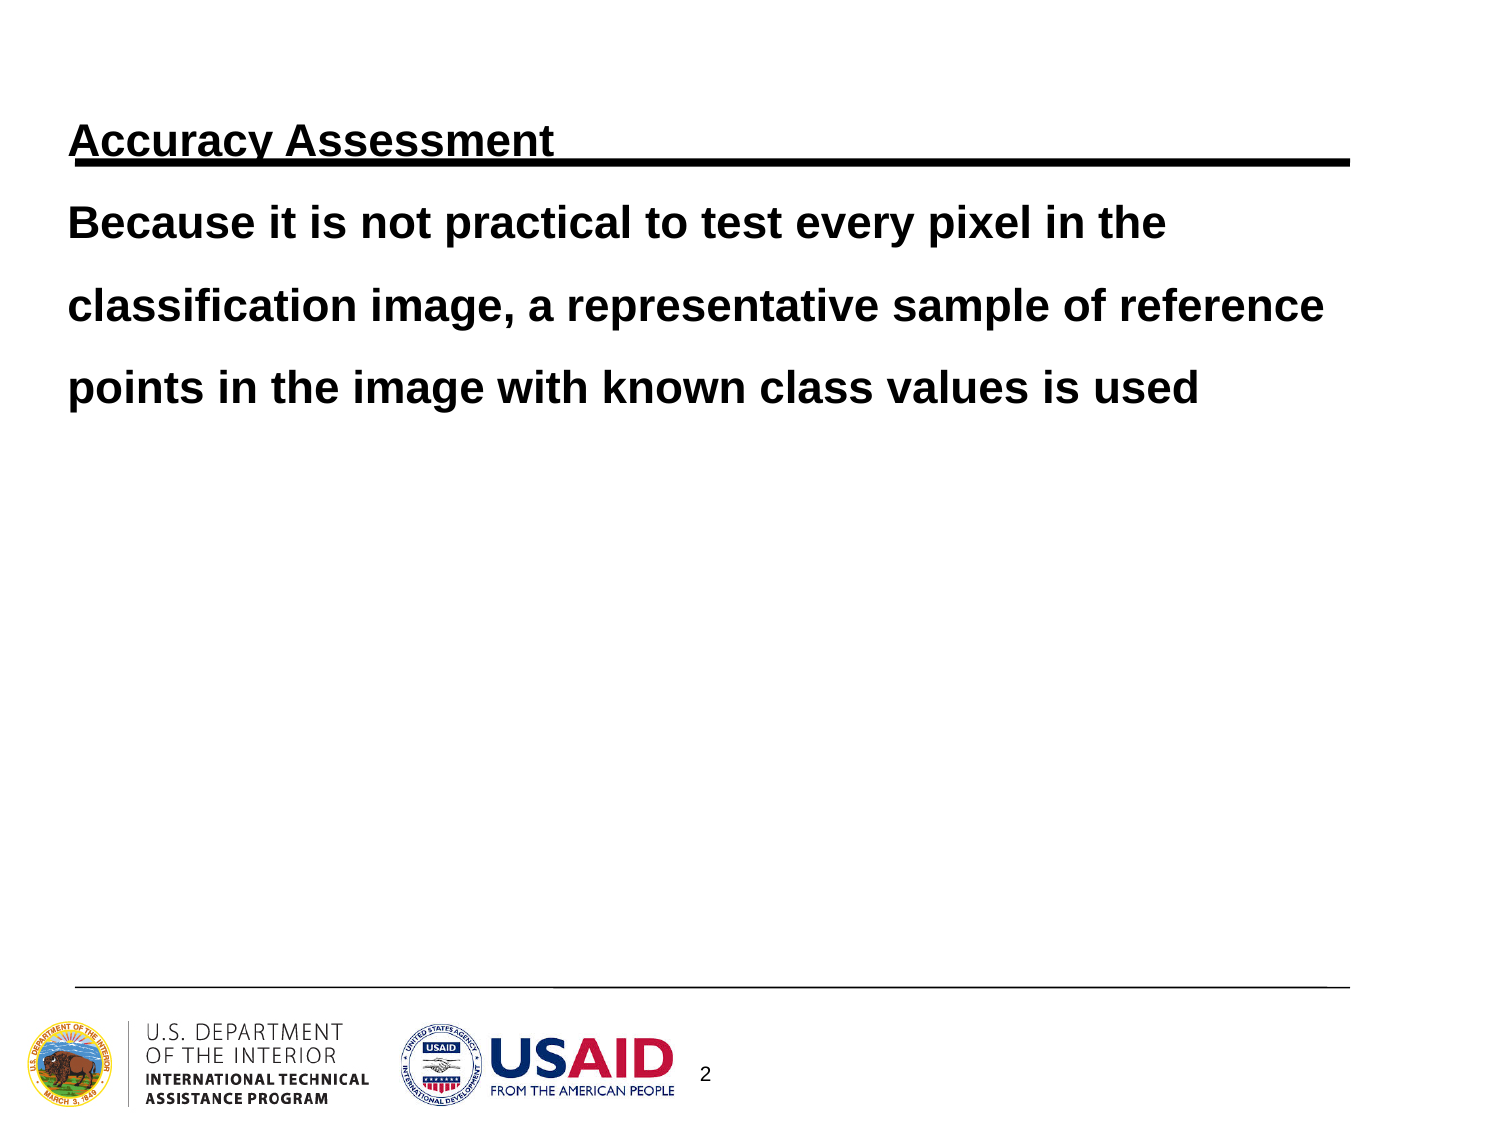

Accuracy Assessment
Because it is not practical to test every pixel in the classification image, a representative sample of reference points in the image with known class values is used